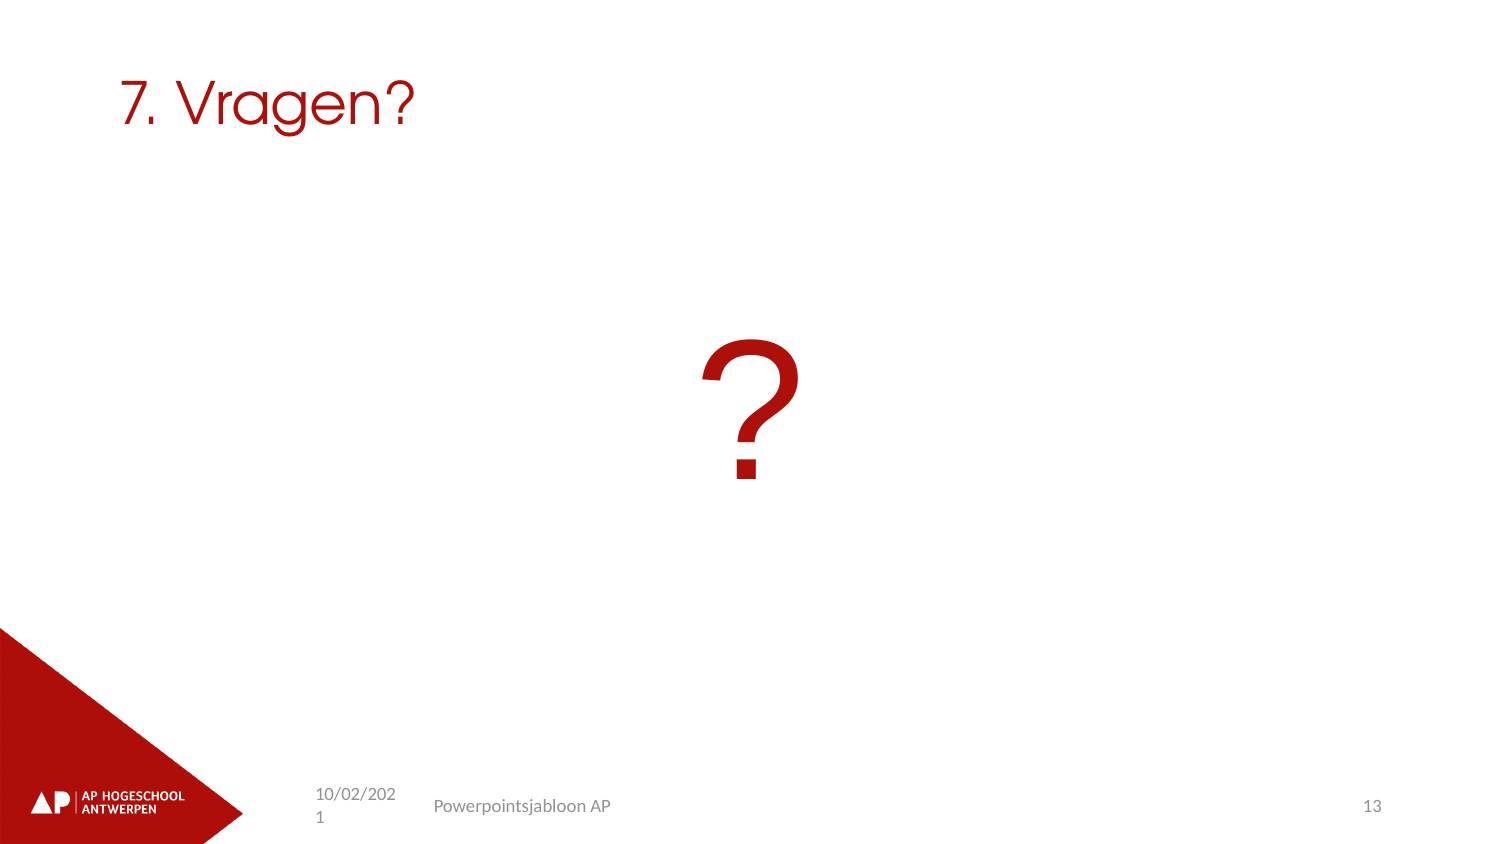

# 7. Vragen?

?
10/02/2021
Powerpointsjabloon AP
13